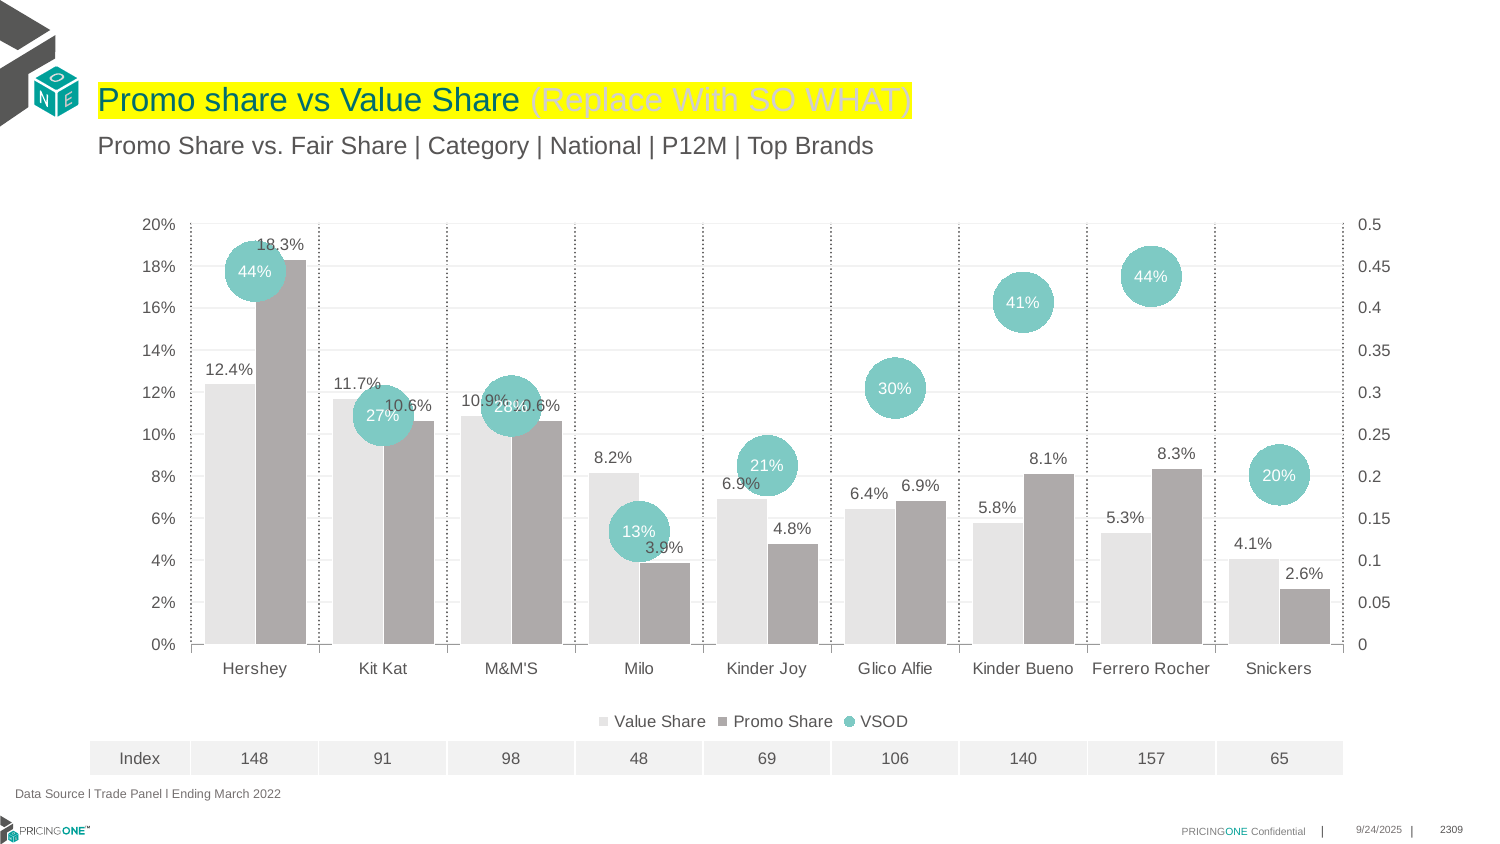

# Promo share vs Value Share (Replace With SO WHAT)
Promo Share vs. Fair Share | Category | National | P12M | Top Brands

### Chart

| Category | Value Share | Promo Share | VSOD |
|---|---|---|---|
| Hershey | 0.12378275753677978 | 0.18287954337750859 | 0.44357650363271445 |
| Kit Kat | 0.11671096345997795 | 0.10647118379234825 | 0.27189310180771603 |
| M&M'S | 0.10891940324469492 | 0.10646245549134771 | 0.28326010157990406 |
| Milo | 0.08161375122095514 | 0.038944377127970095 | 0.13384480350763237 |
| Kinder Joy | 0.06921883003702366 | 0.04800373294791654 | 0.212258900124671 |
| Glico Alfie | 0.0644841248873761 | 0.06850932026648947 | 0.3045451464648139 |
| Kinder Bueno | 0.057775770621263815 | 0.08115728000389485 | 0.40660591491529635 |
| Ferrero Rocher | 0.053272494950189576 | 0.08345163395770552 | 0.43752817863293547 |
| Snickers | 0.04067560260089089 | 0.026368507012581005 | 0.2012646756613631 |
| Index | 148 | 91 | 98 | 48 | 69 | 106 | 140 | 157 | 65 |
| --- | --- | --- | --- | --- | --- | --- | --- | --- | --- |
Data Source l Trade Panel l Ending March 2022

9/24/2025
2309